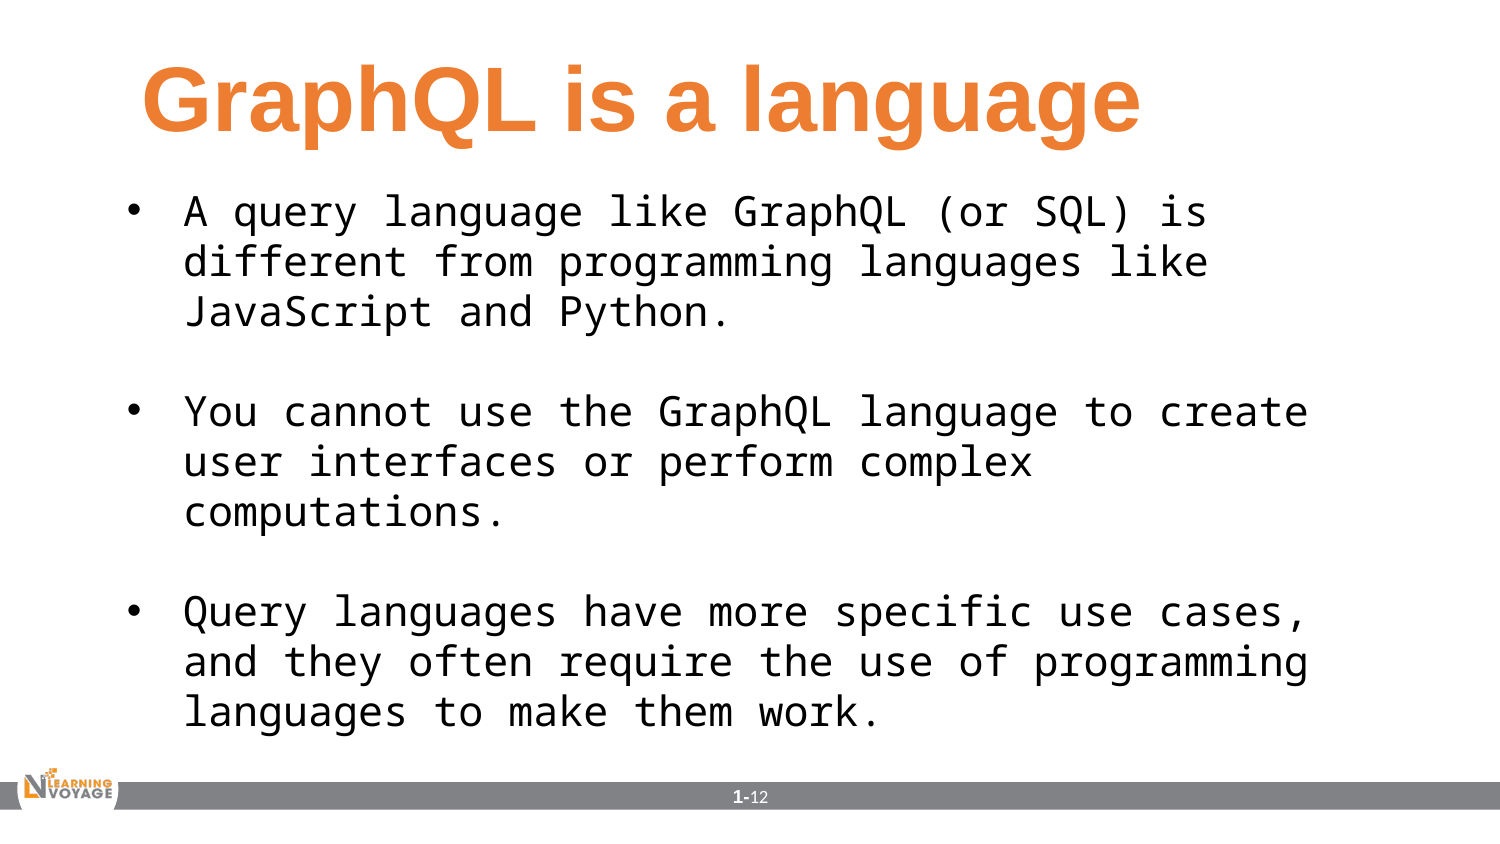

GraphQL is a language
A query language like GraphQL (or SQL) is different from programming languages like JavaScript and Python.

You cannot use the GraphQL language to create user interfaces or perform complex computations.

Query languages have more specific use cases, and they often require the use of programming languages to make them work.
1-12